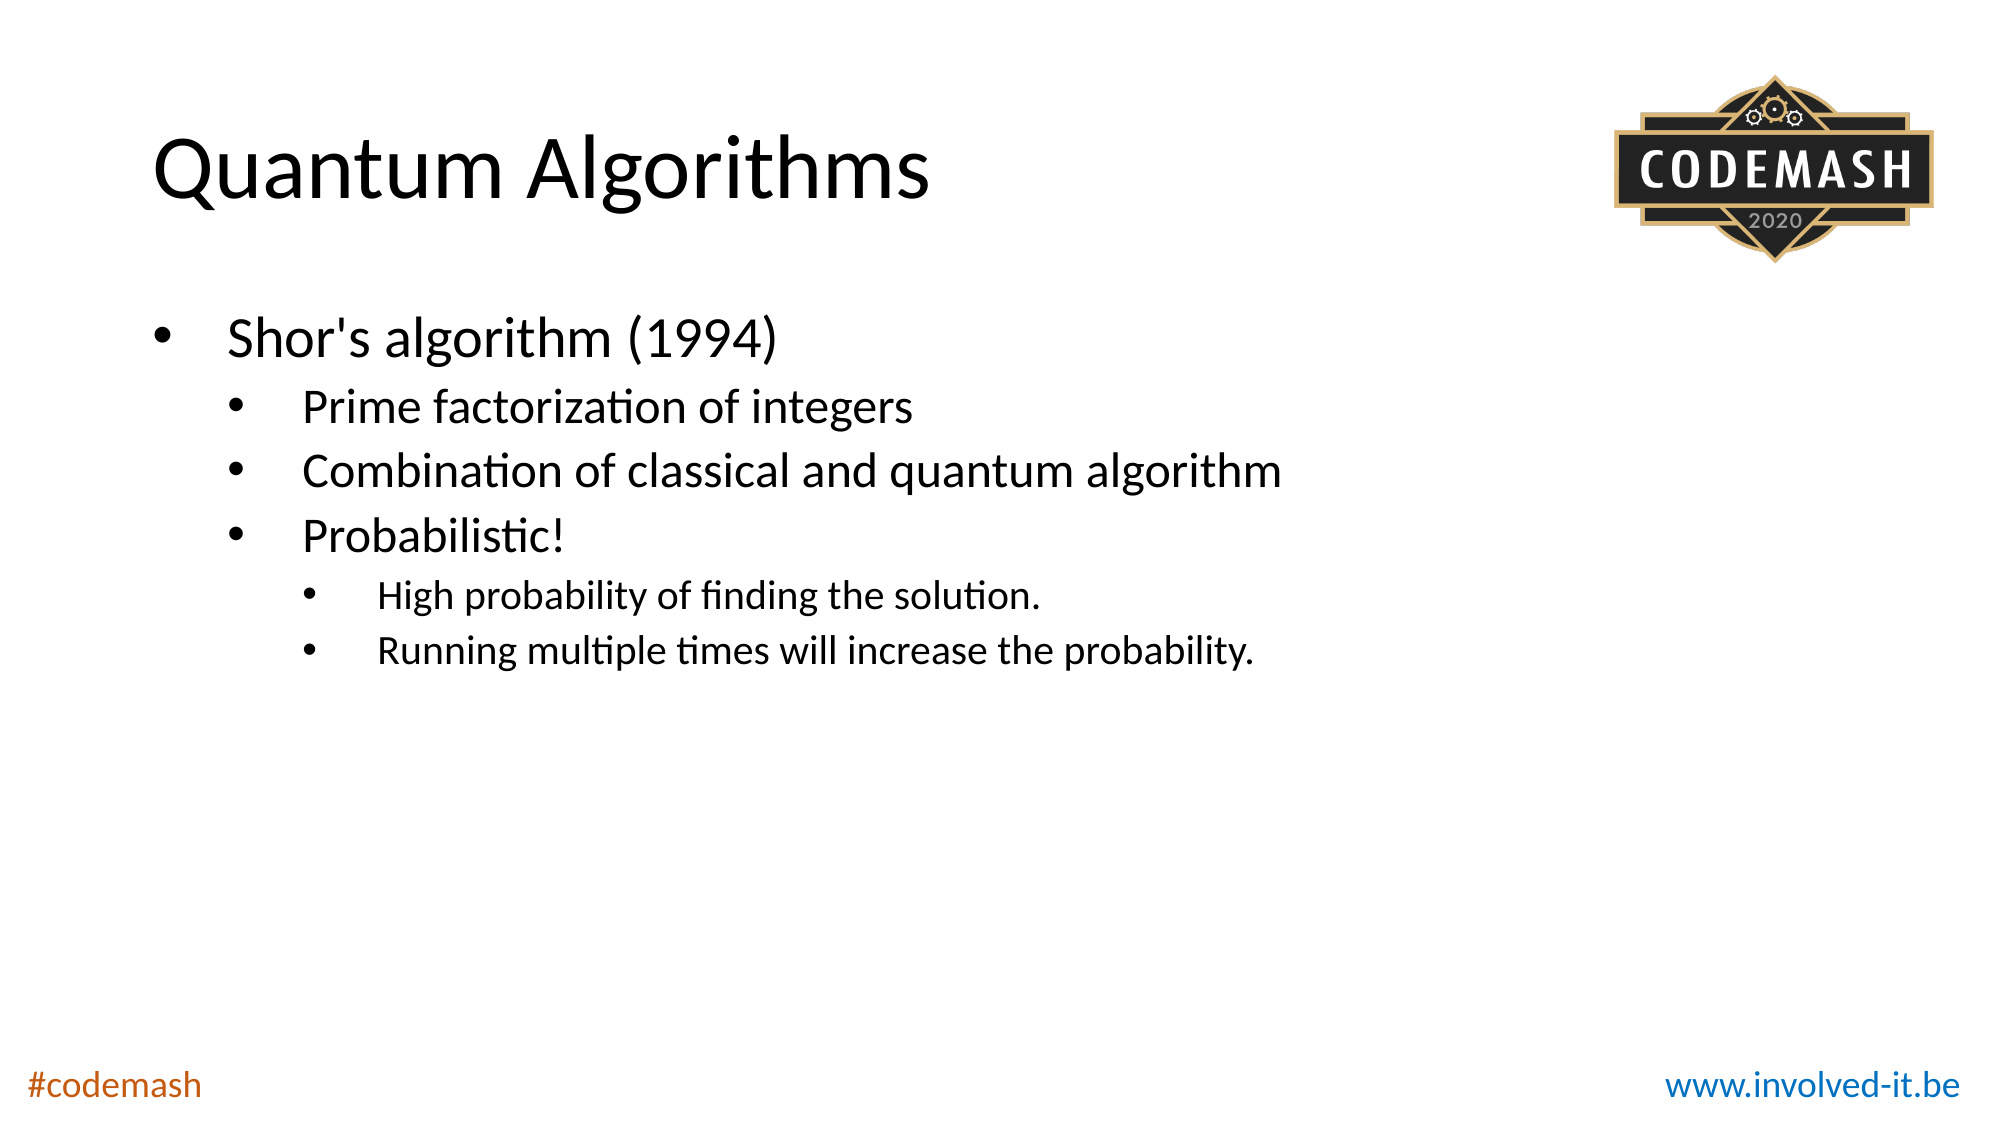

# Quantum Algorithms
Shor's algorithm (1994)
Prime factorization of integers
Combination of classical and quantum algorithm
Probabilistic!
High probability of finding the solution.
Running multiple times will increase the probability.